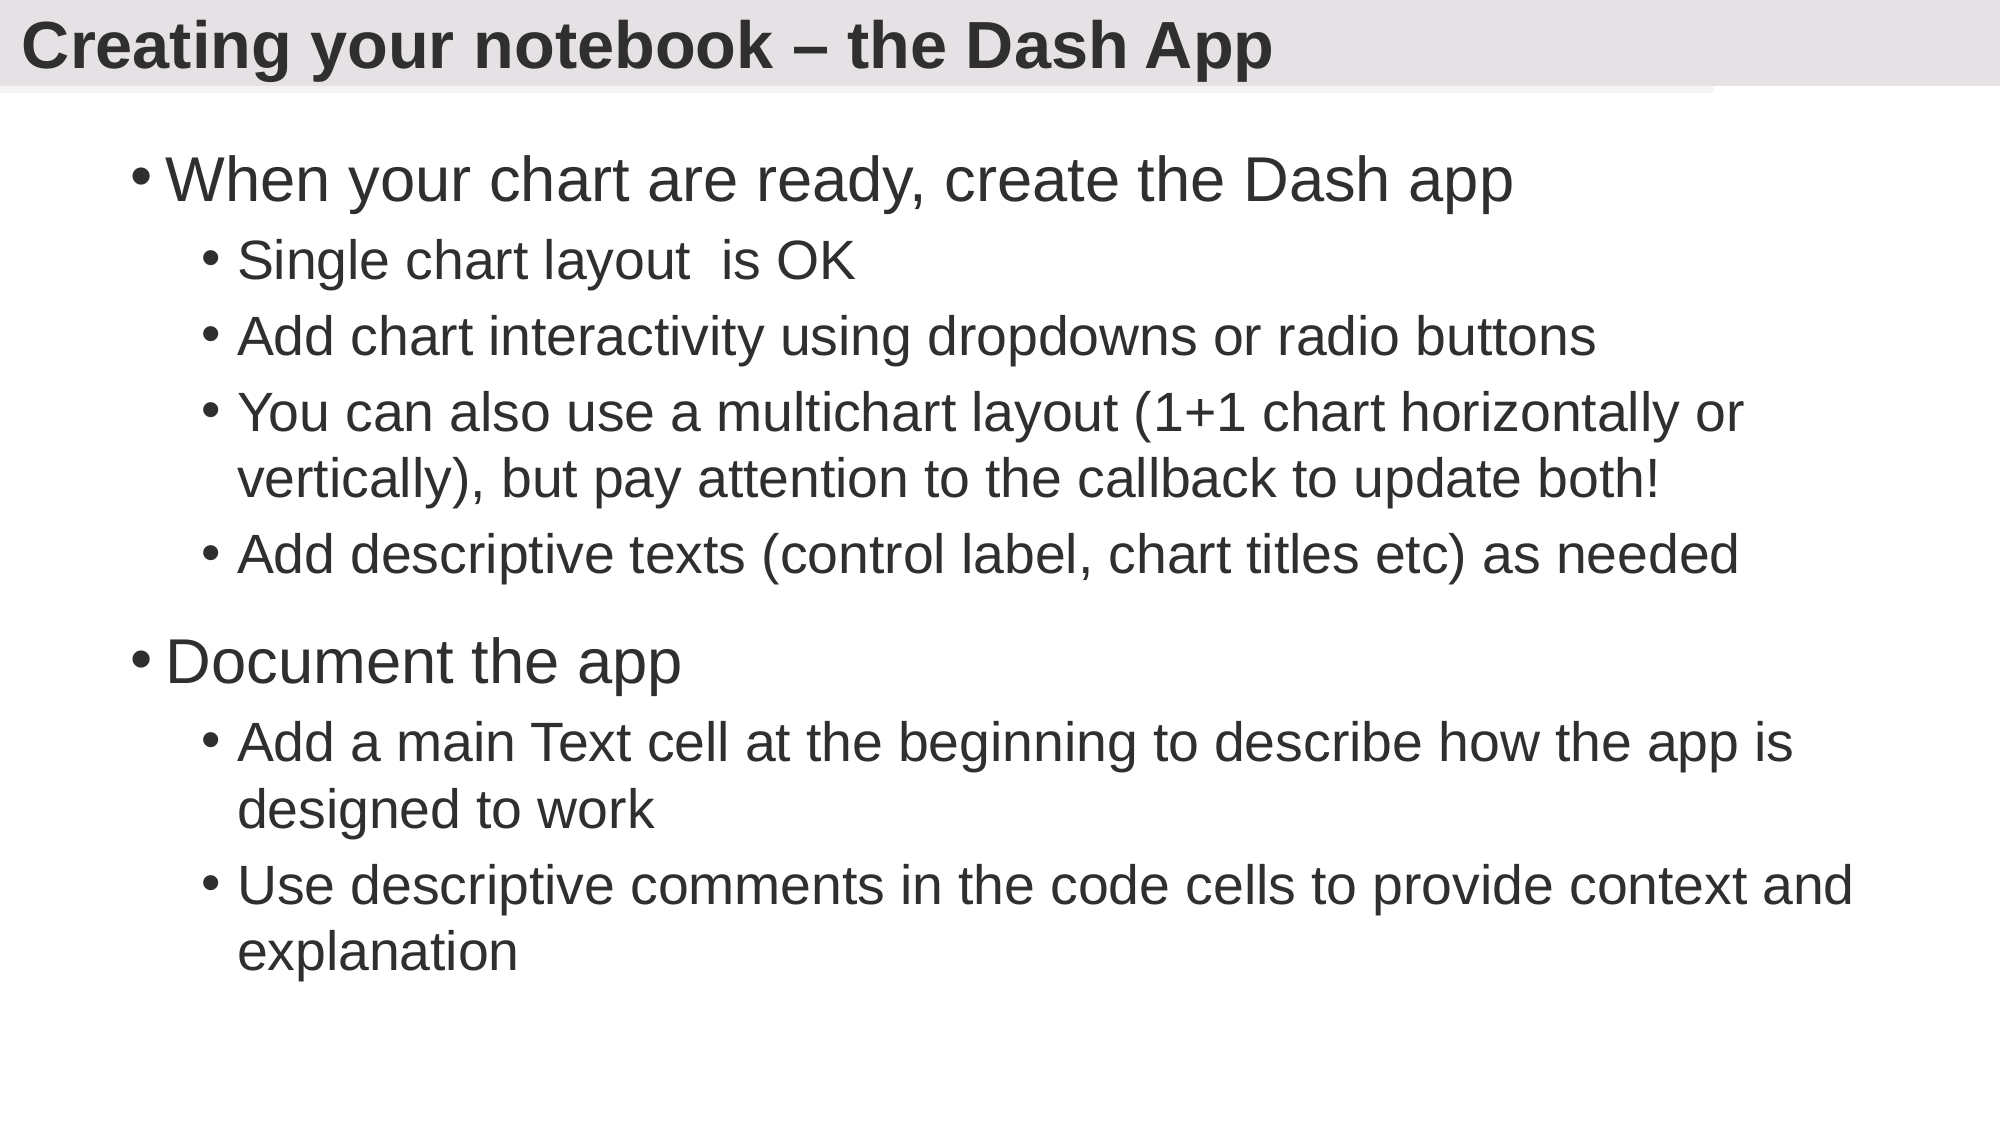

# Creating your notebook – the Dash App
When your chart are ready, create the Dash app
Single chart layout  is OK
Add chart interactivity using dropdowns or radio buttons
You can also use a multichart layout (1+1 chart horizontally or vertically), but pay attention to the callback to update both!
Add descriptive texts (control label, chart titles etc) as needed
Document the app
Add a main Text cell at the beginning to describe how the app is designed to work
Use descriptive comments in the code cells to provide context and explanation